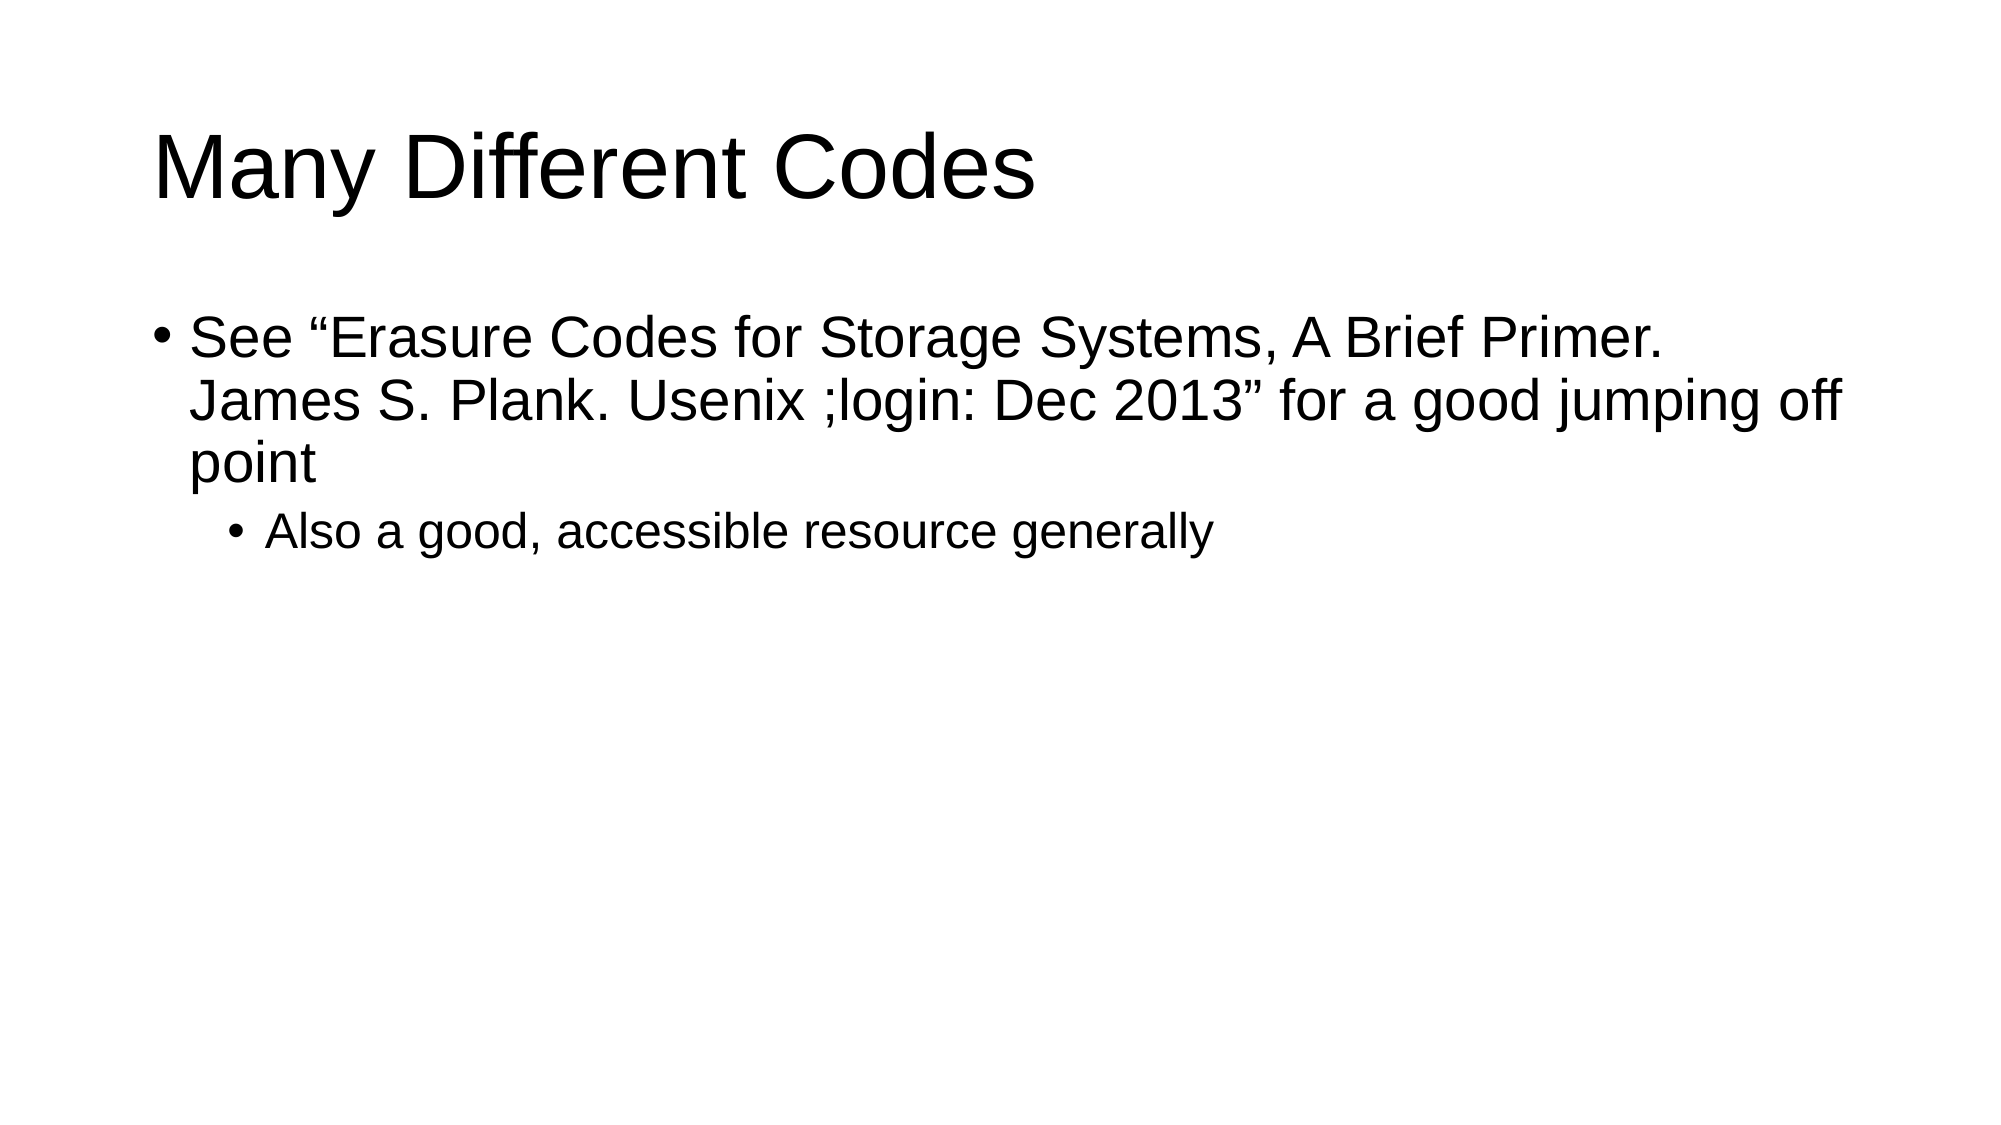

# Many Different Codes
See “Erasure Codes for Storage Systems, A Brief Primer. James S. Plank. Usenix ;login: Dec 2013” for a good jumping off point
Also a good, accessible resource generally